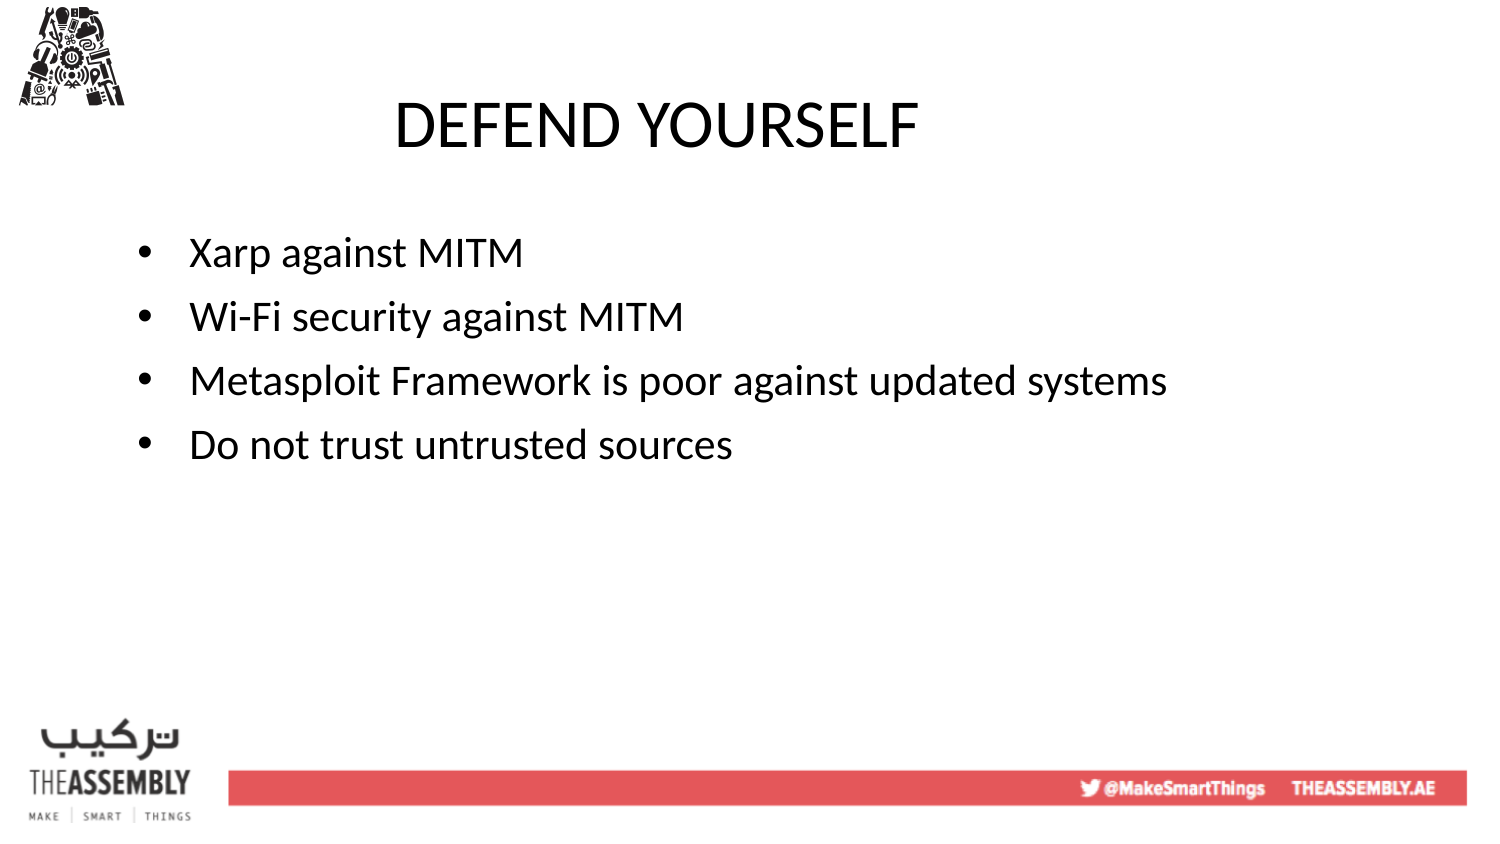

# DEFEND YOURSELF
Xarp against MITM
Wi-Fi security against MITM
Metasploit Framework is poor against updated systems
Do not trust untrusted sources